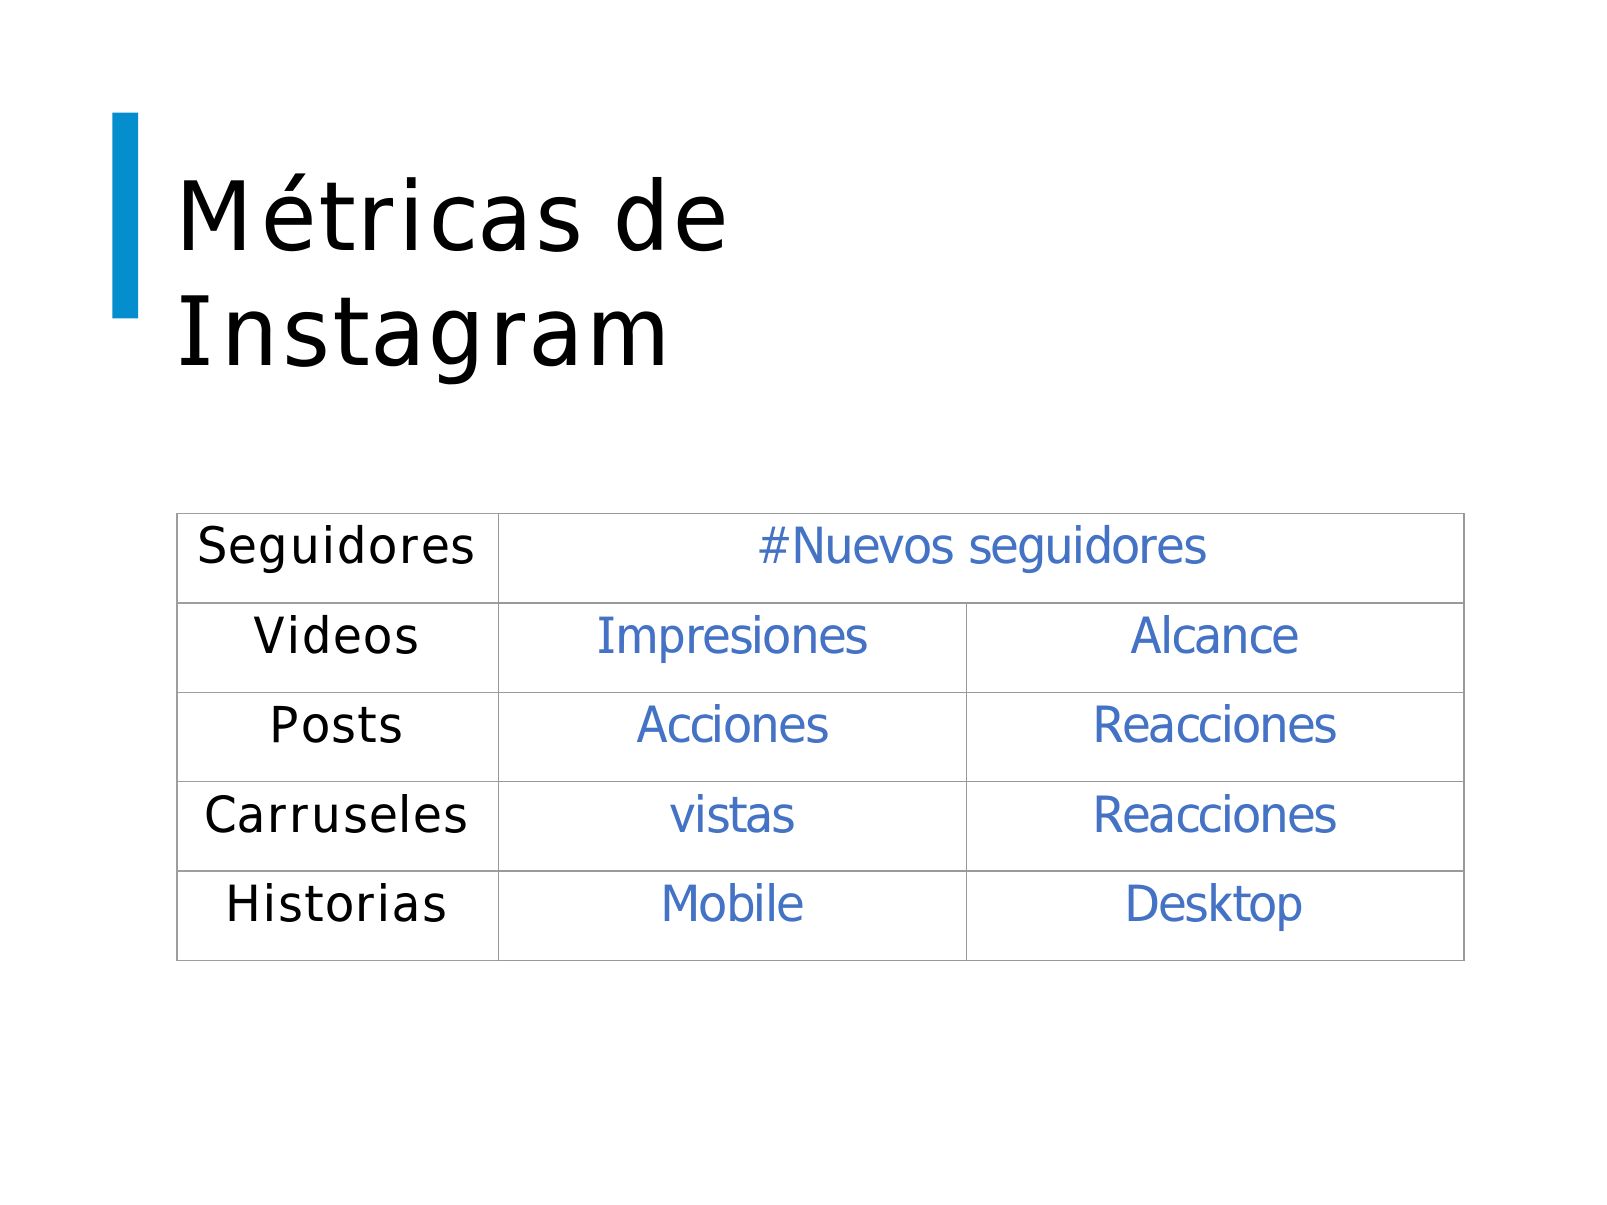

# Métricas de Instagram
| Seguidores | #Nuevos seguidores |  |
| --- | --- | --- |
| Videos | Impresiones | Alcance |
| Posts | Acciones | Reacciones |
| Carruseles | vistas | Reacciones |
| Historias | Mobile | Desktop |